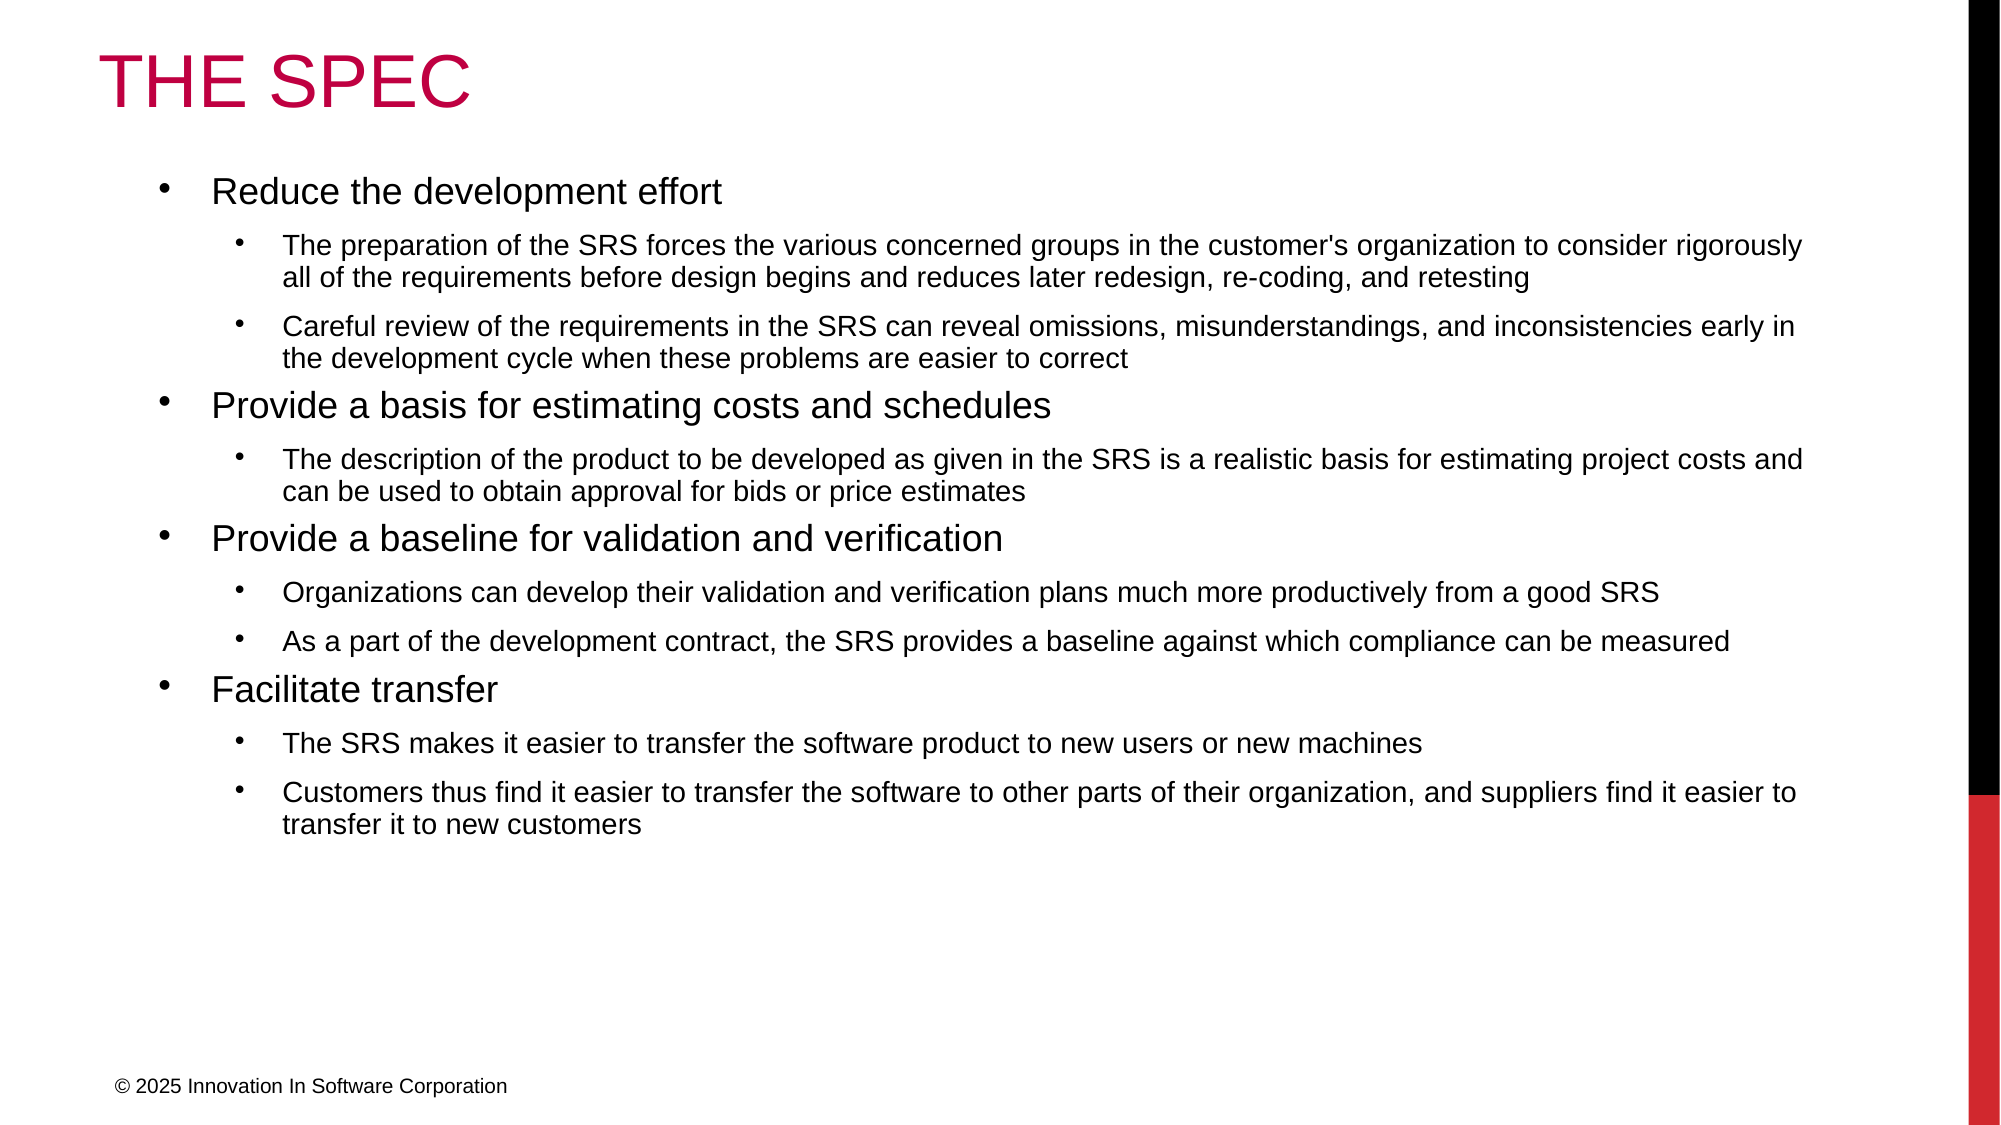

# The spec
Reduce the development effort
The preparation of the SRS forces the various concerned groups in the customer's organization to consider rigorously all of the requirements before design begins and reduces later redesign, re-coding, and retesting
Careful review of the requirements in the SRS can reveal omissions, misunderstandings, and inconsistencies early in the development cycle when these problems are easier to correct
Provide a basis for estimating costs and schedules
The description of the product to be developed as given in the SRS is a realistic basis for estimating project costs and can be used to obtain approval for bids or price estimates
Provide a baseline for validation and verification
Organizations can develop their validation and verification plans much more productively from a good SRS
As a part of the development contract, the SRS provides a baseline against which compliance can be measured
Facilitate transfer
The SRS makes it easier to transfer the software product to new users or new machines
Customers thus find it easier to transfer the software to other parts of their organization, and suppliers find it easier to transfer it to new customers
© 2025 Innovation In Software Corporation